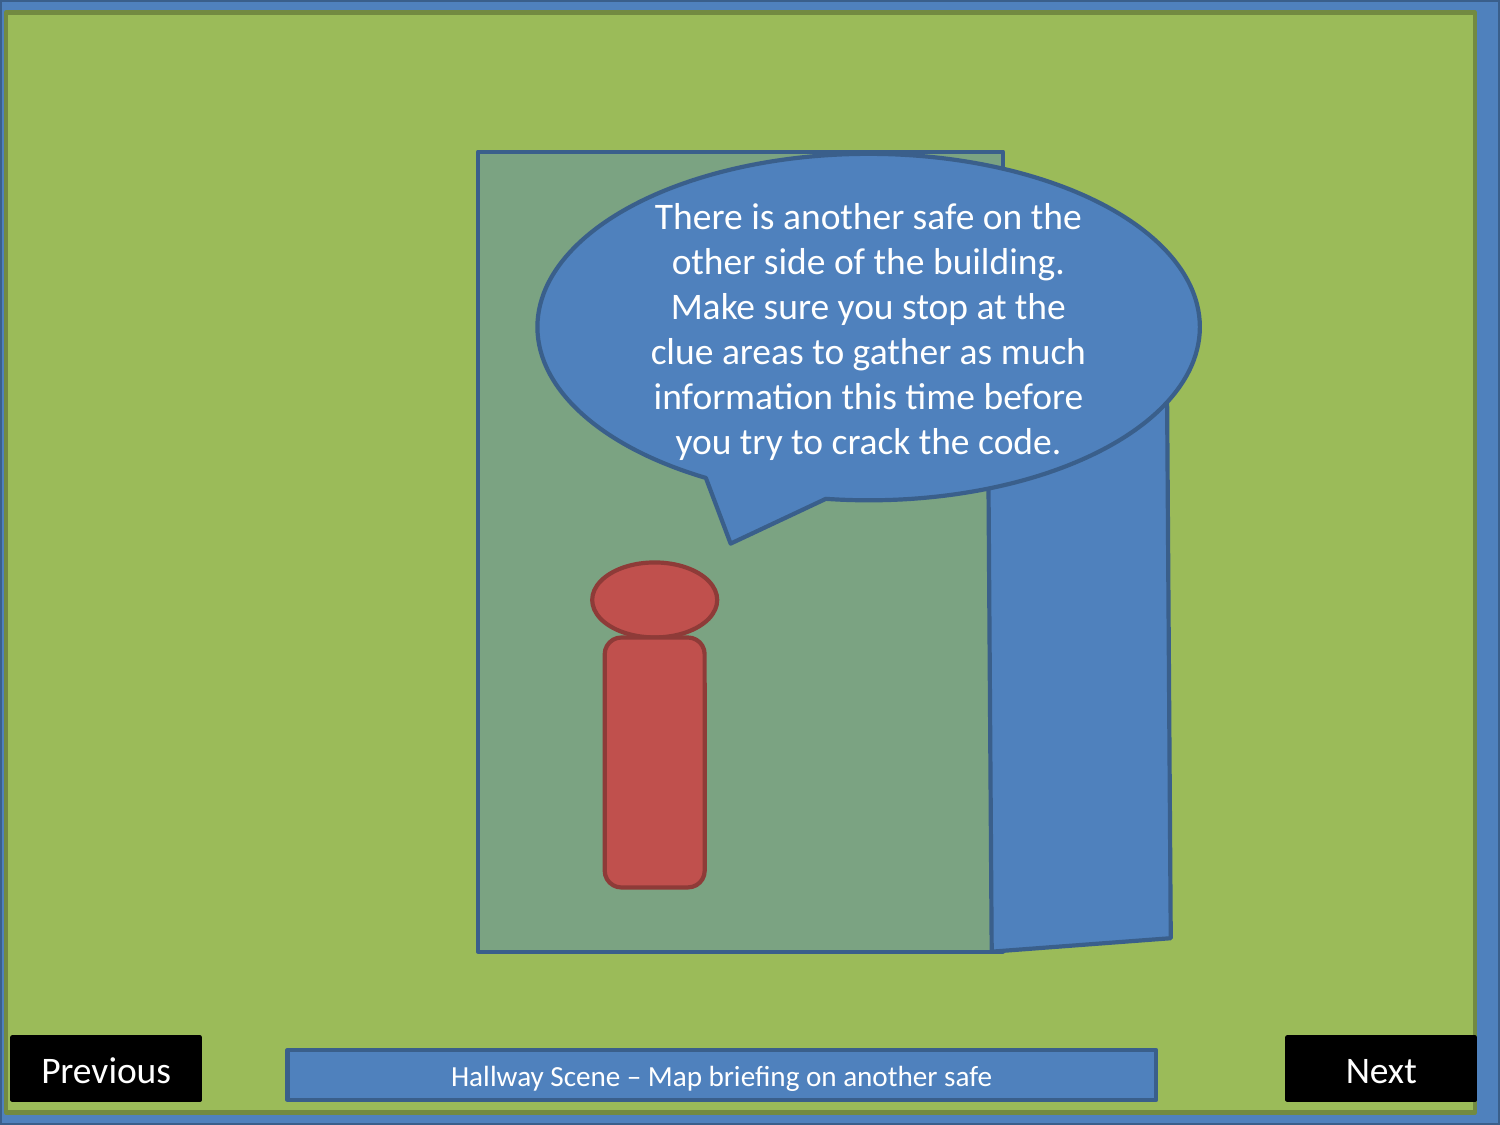

#

There is another safe on the other side of the building. Make sure you stop at the clue areas to gather as much information this time before you try to crack the code.

Previous
Next
Hallway Scene – Map briefing on another safe